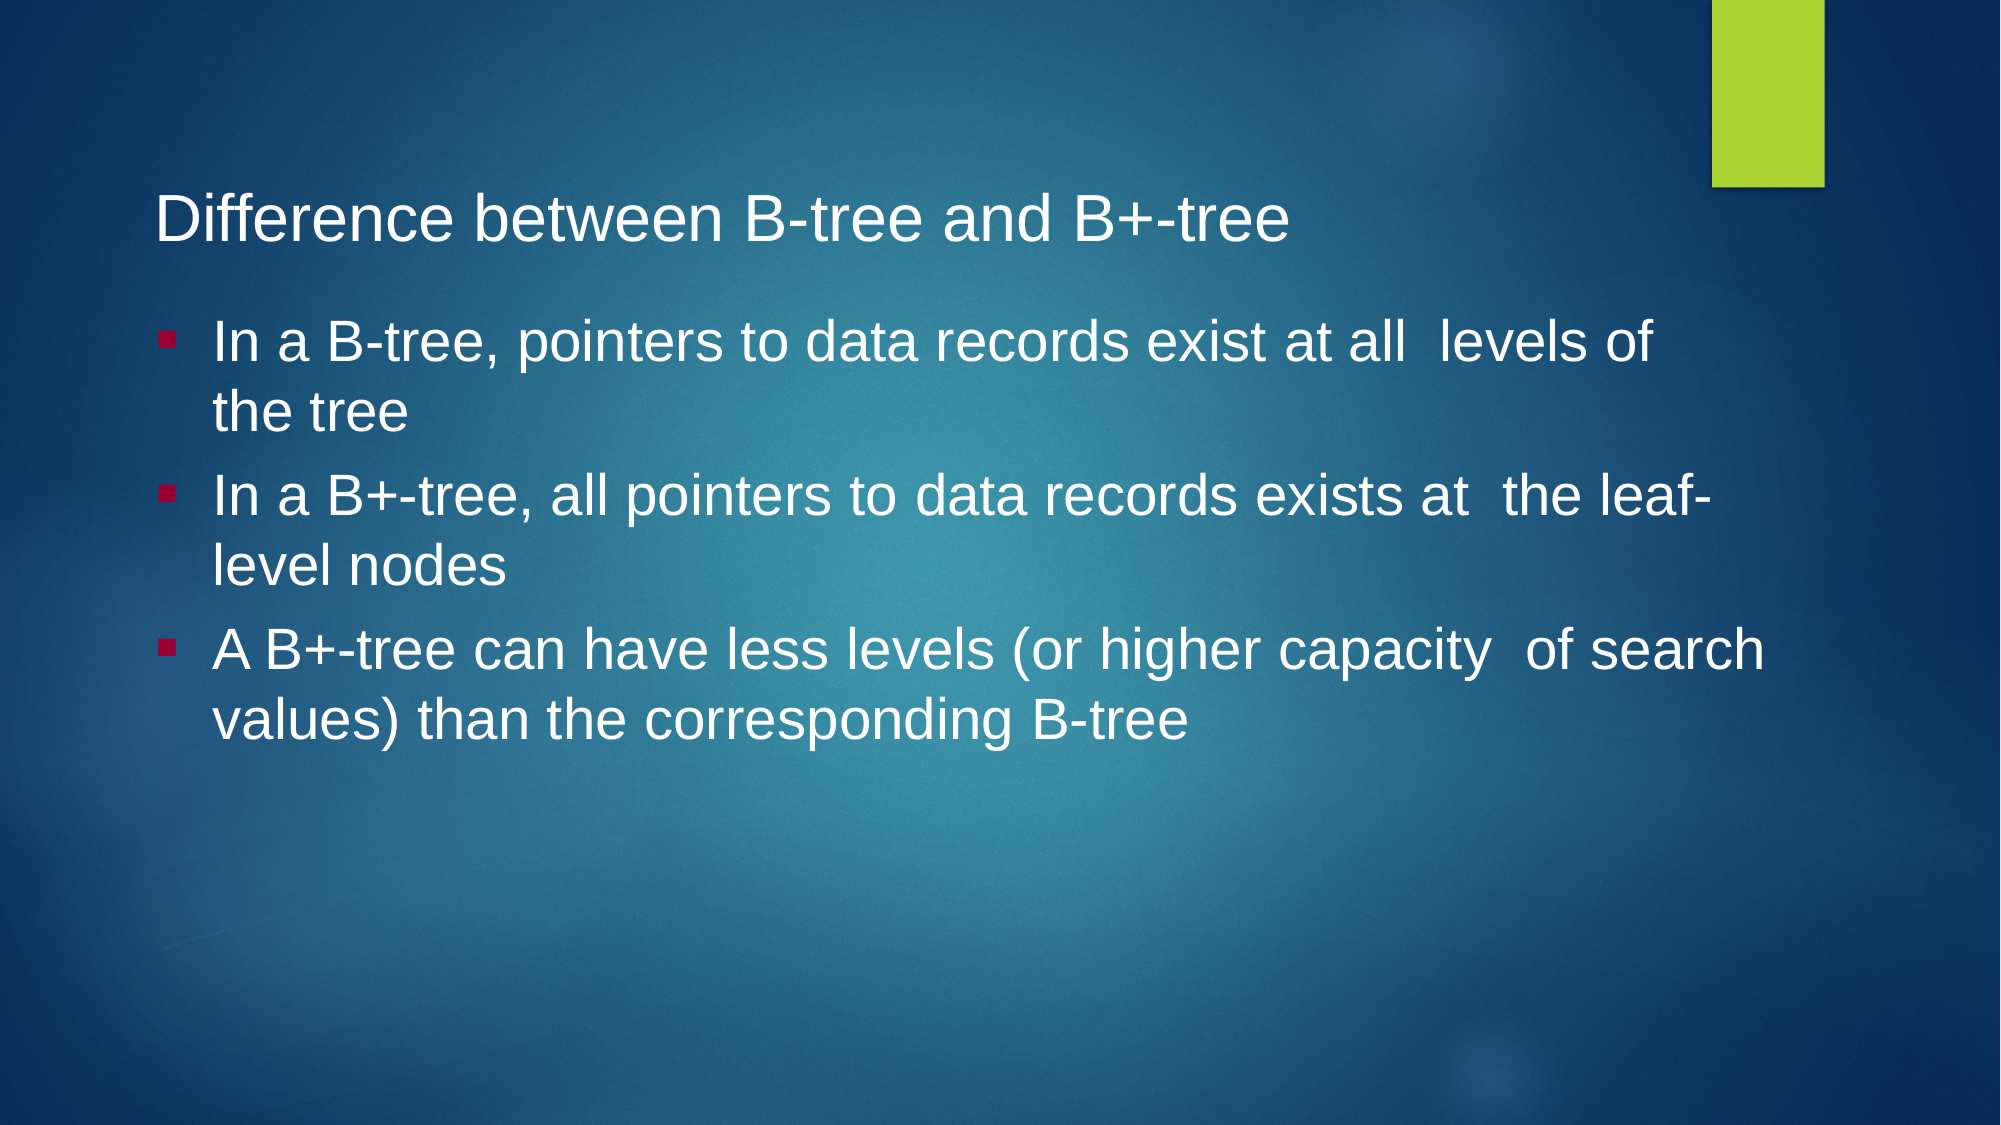

# Difference between B-tree and B+-tree
In a B-tree, pointers to data records exist at all  levels of the tree
In a B+-tree, all pointers to data records exists at  the leaf-level nodes
A B+-tree can have less levels (or higher capacity  of search values) than the corresponding B-tree